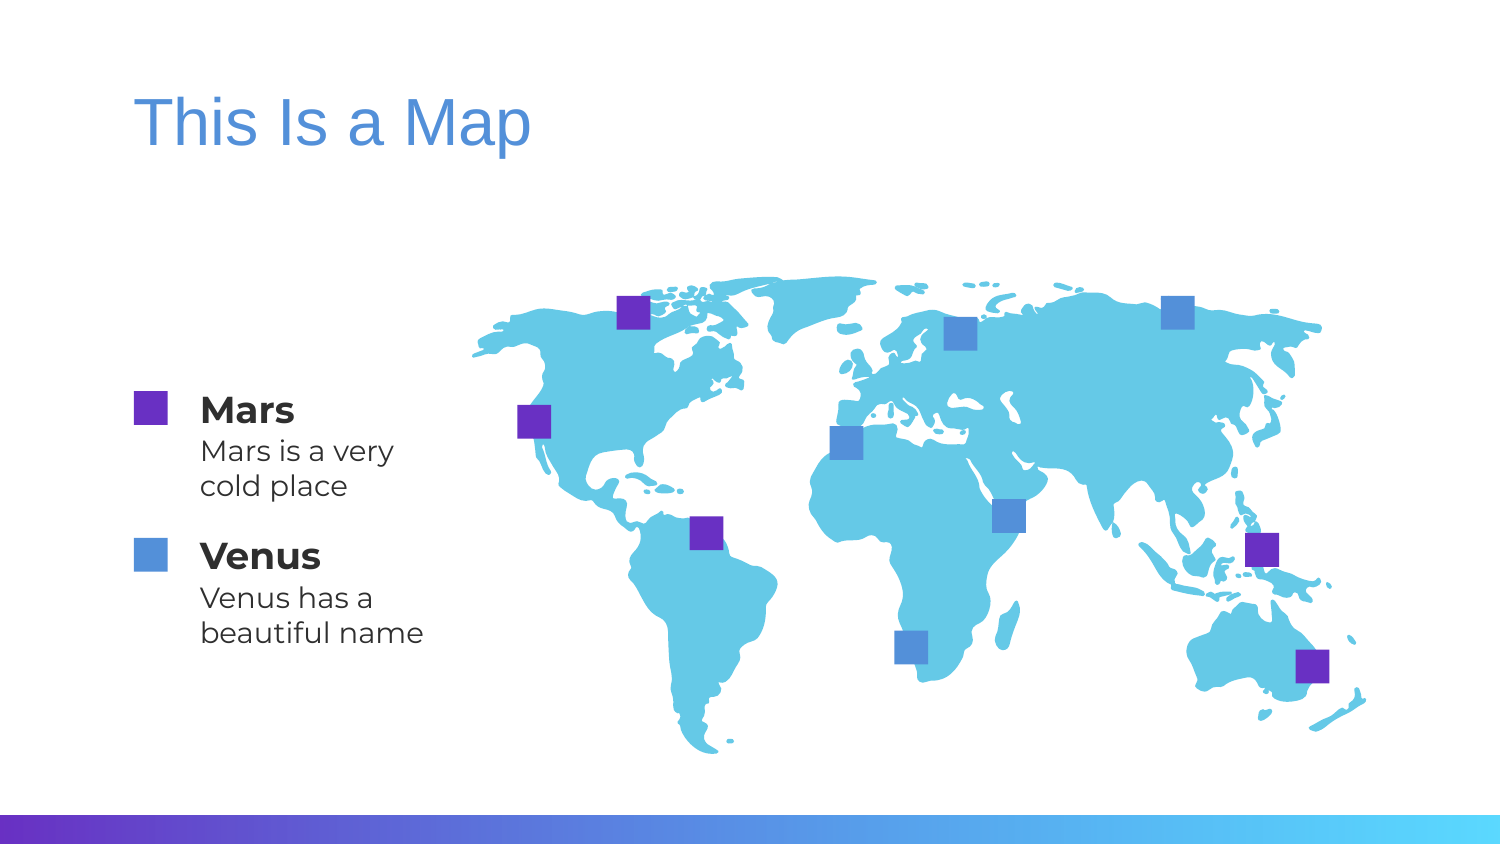

# This Is a Map

Mars

Mars is a very cold place

Venus

Venus has a beautiful name